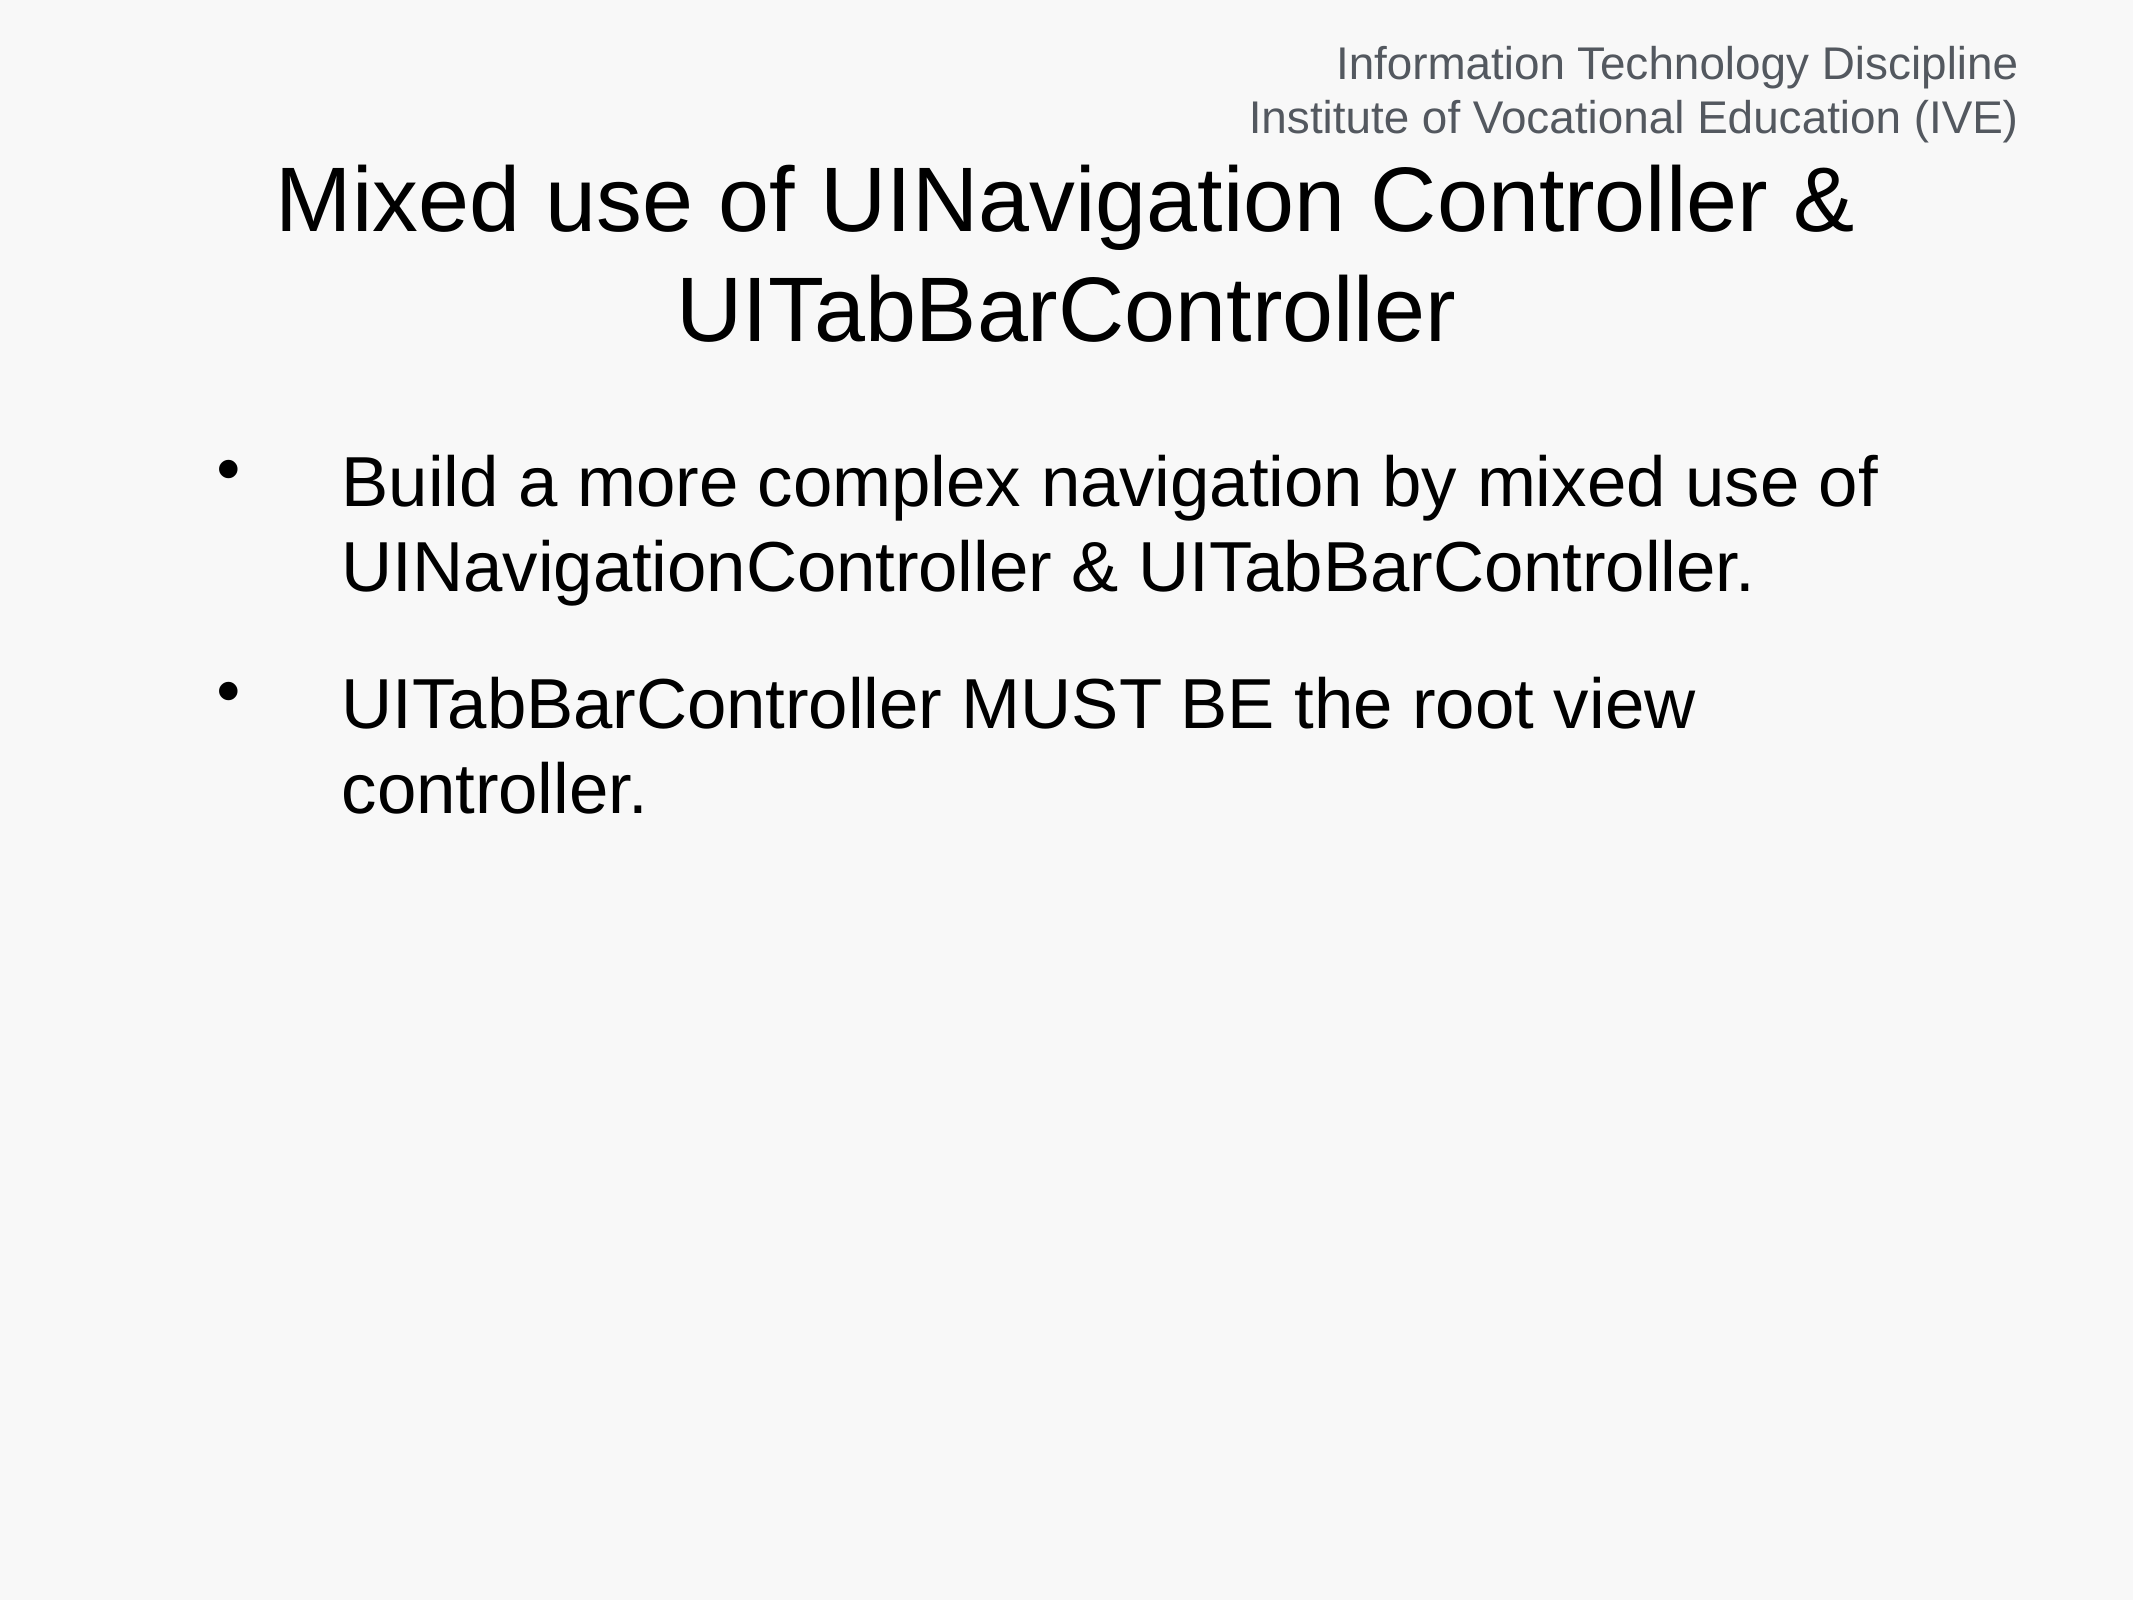

# Mixed use of UINavigation Controller & UITabBarController
Build a more complex navigation by mixed use of UINavigationController & UITabBarController.
UITabBarController MUST BE the root view controller.